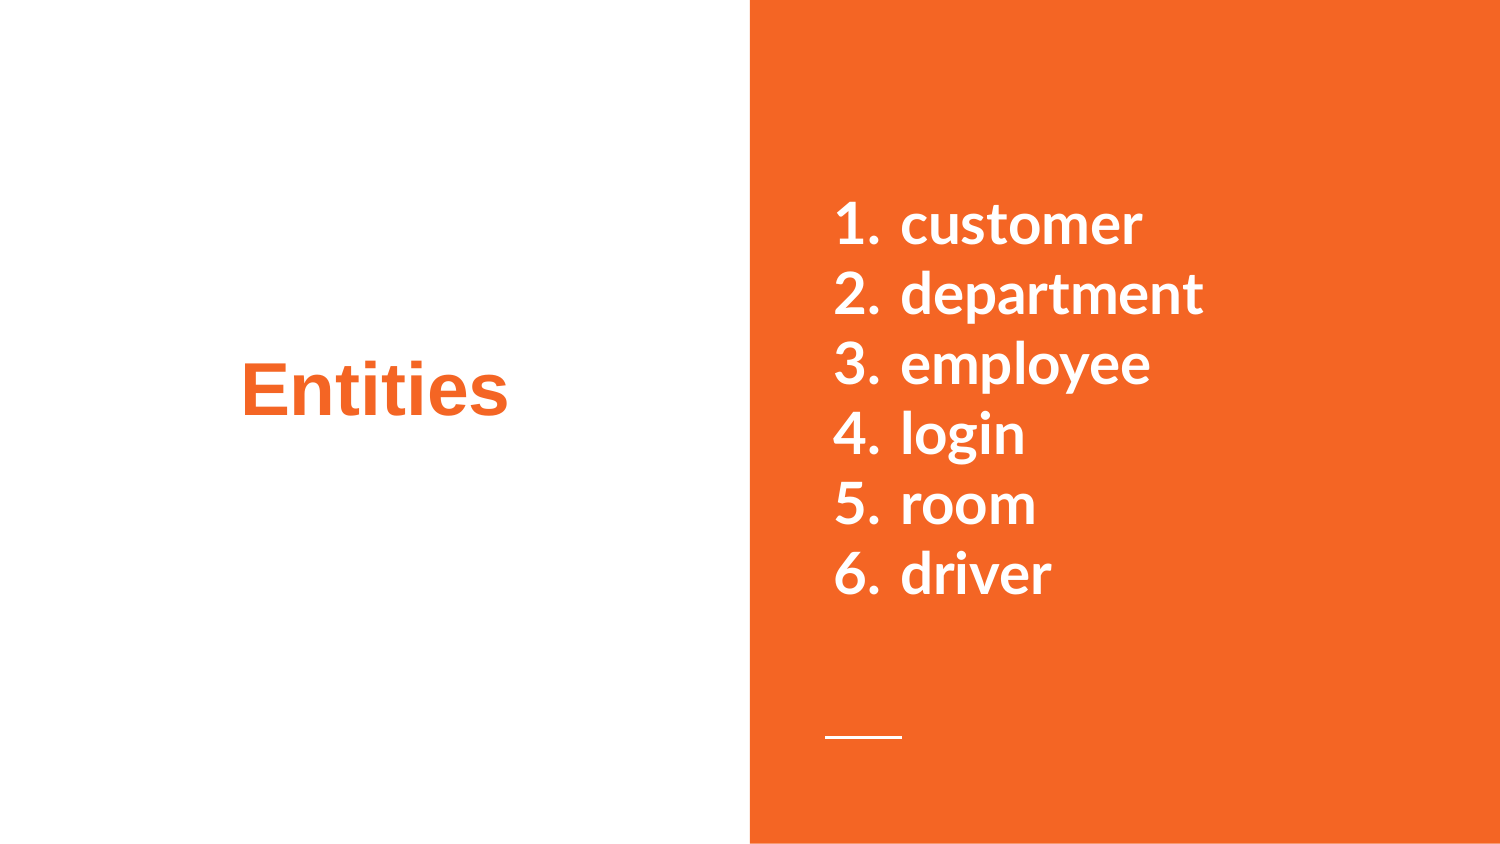

customer
department
employee
login
room
driver

# Entities